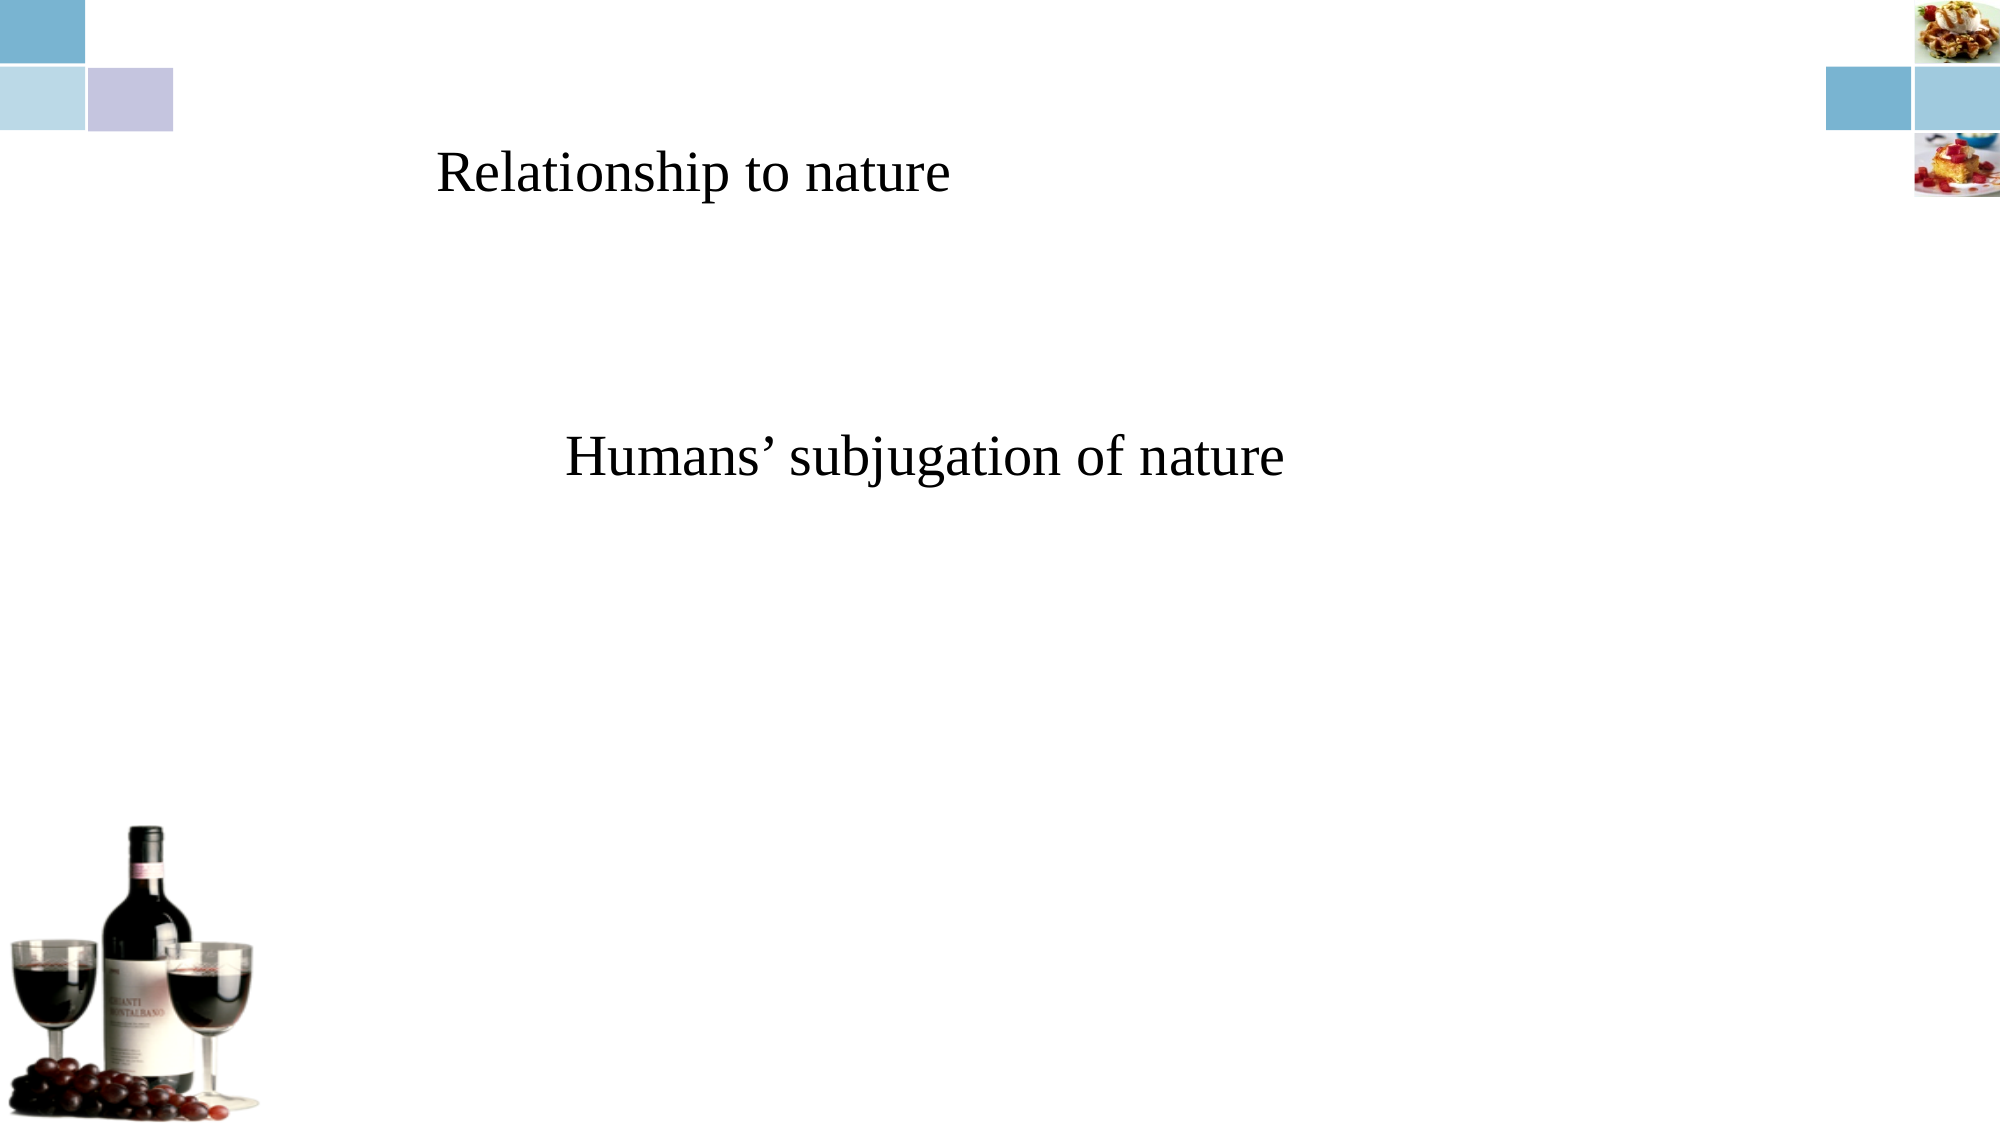

Relationship to nature
Humans’ subjugation of nature